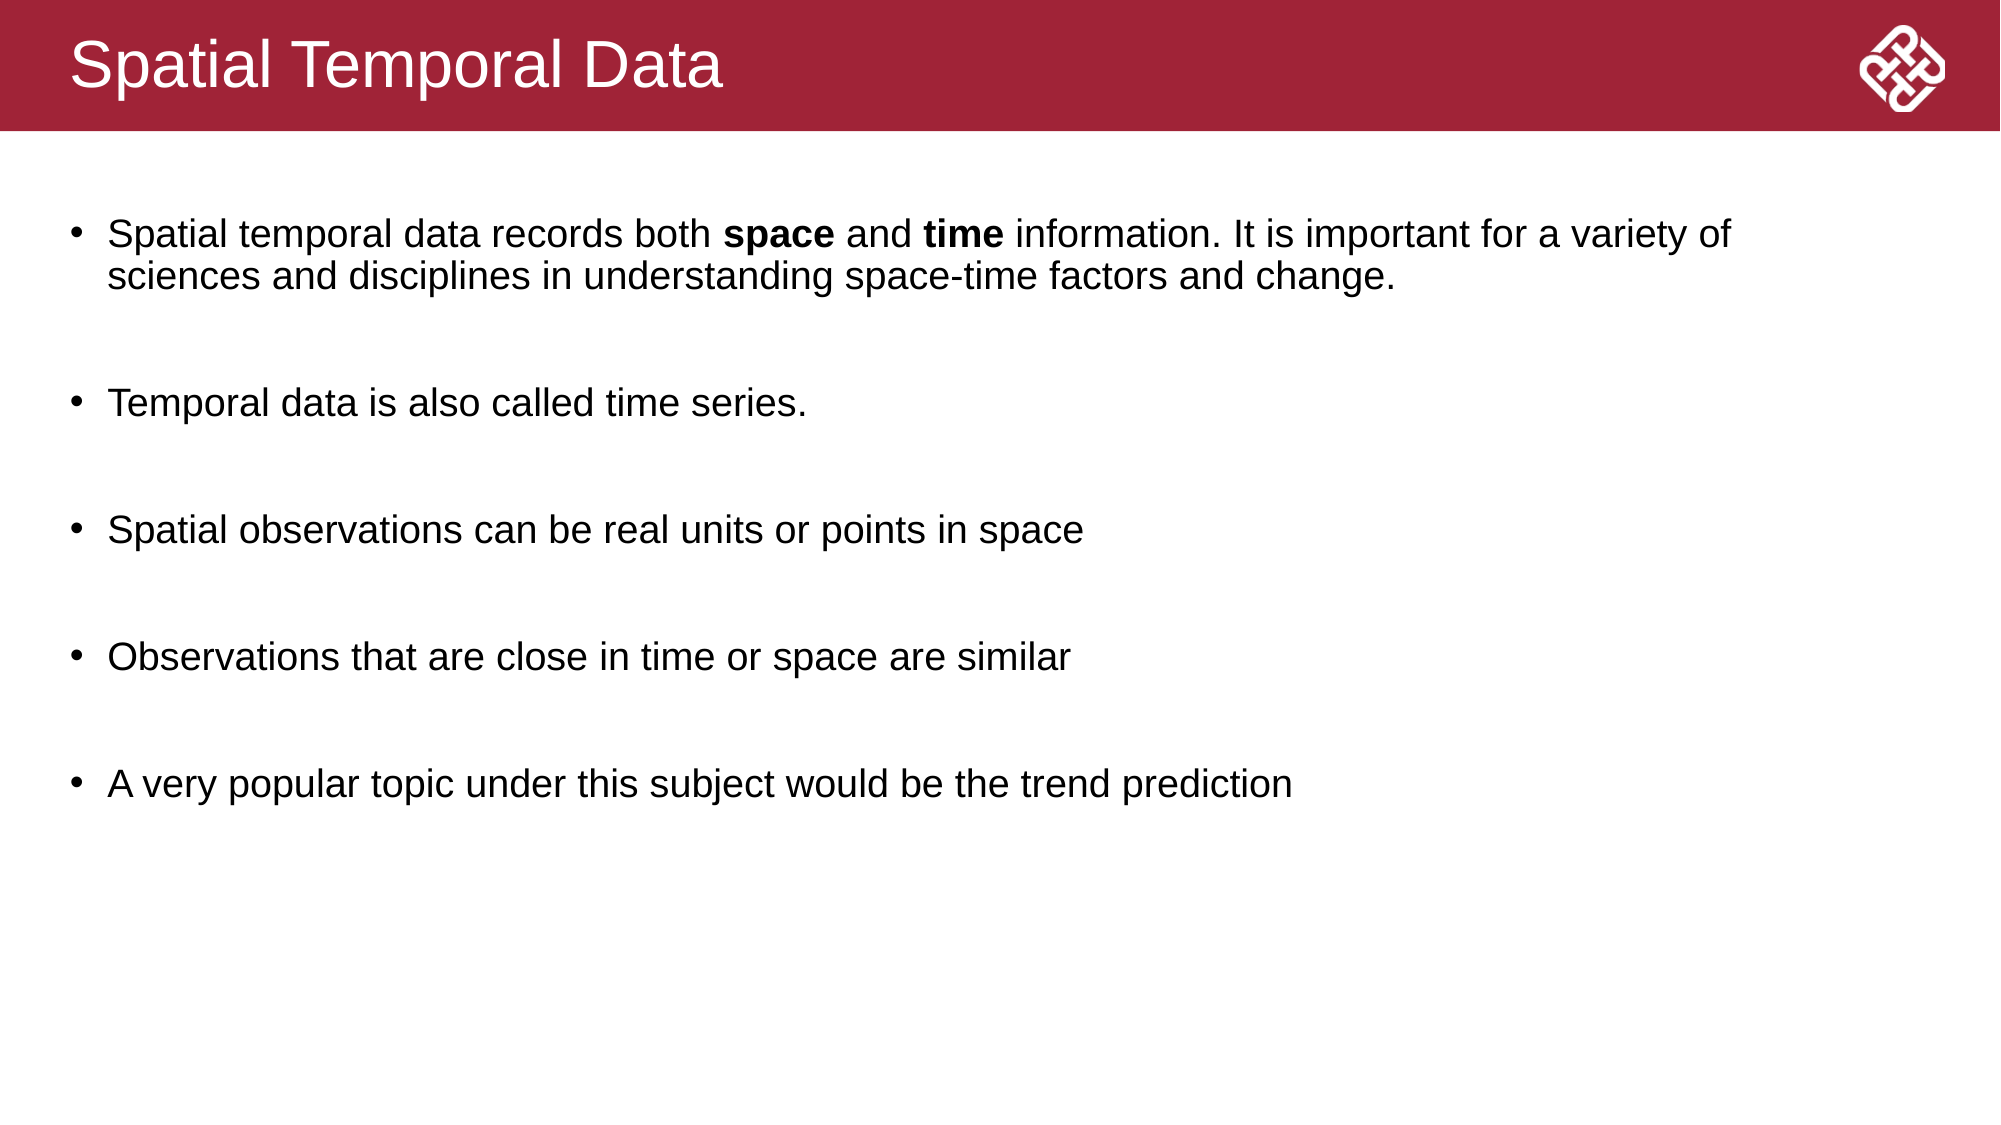

# Spatial Temporal Data
Spatial temporal data records both space and time information. It is important for a variety of sciences and disciplines in understanding space-time factors and change.

Temporal data is also called time series.

Spatial observations can be real units or points in space

Observations that are close in time or space are similar

A very popular topic under this subject would be the trend prediction